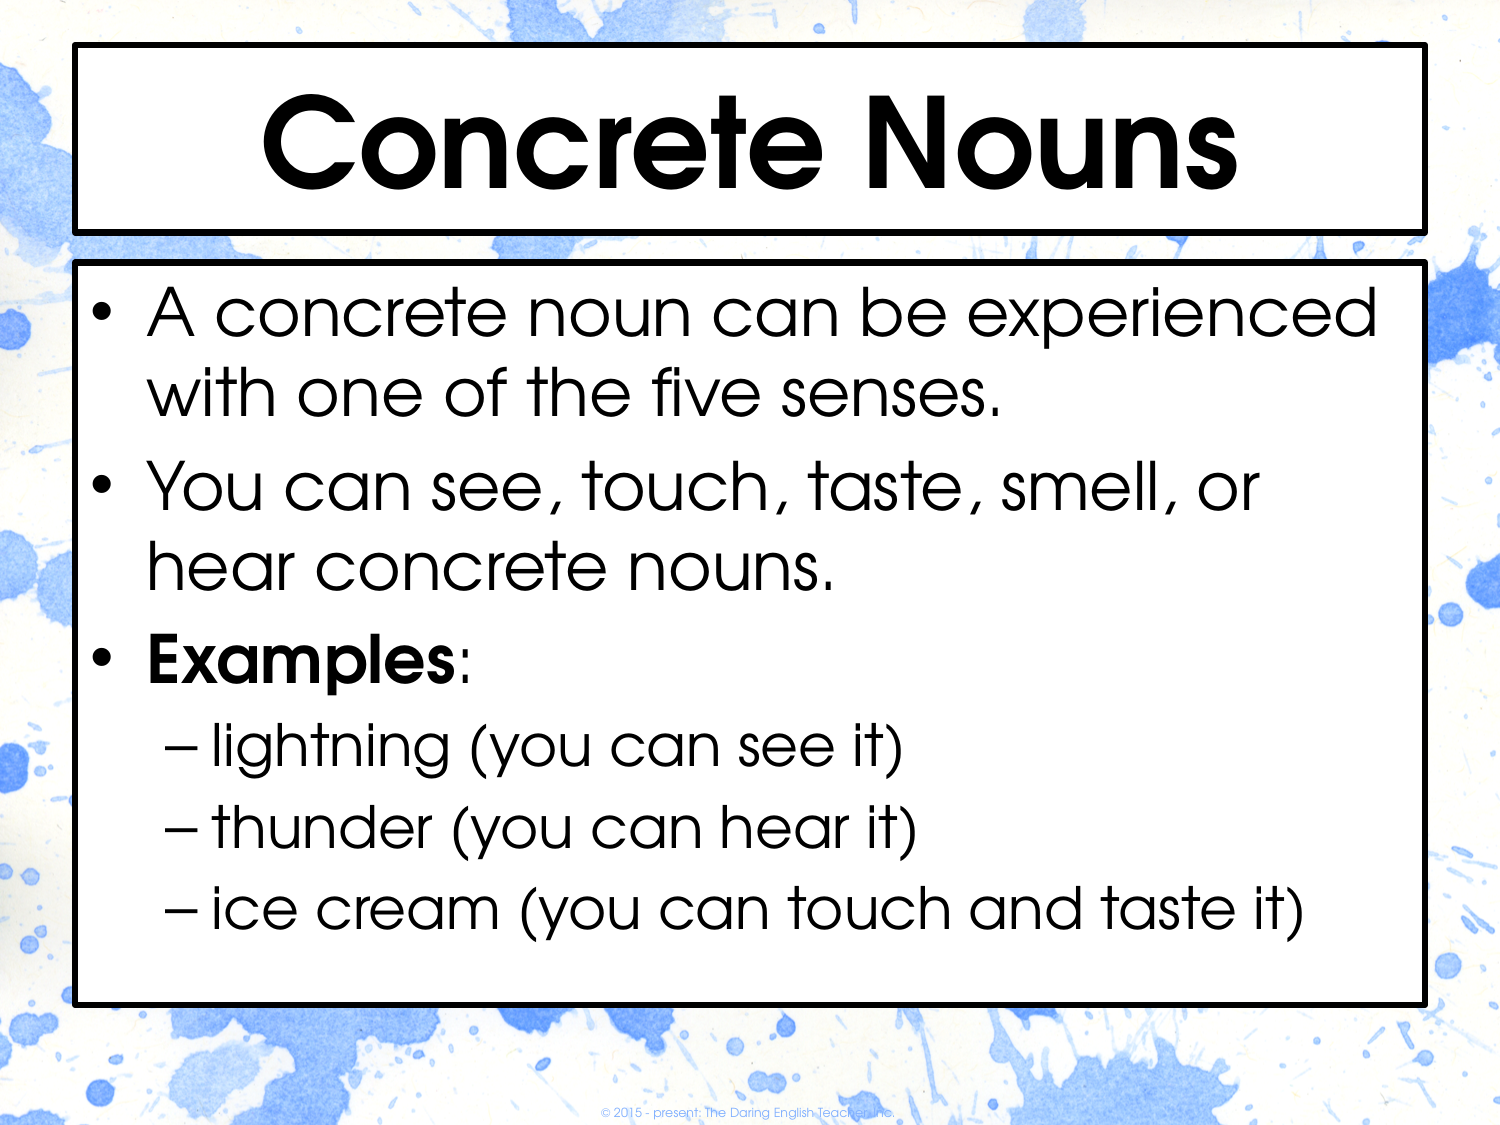

# Concrete Nouns
A concrete noun can be experienced with one of the five senses.
You can see, touch, taste, smell, or hear concrete nouns.
Examples:
lightning (you can see it)
thunder (you can hear it)
ice cream (you can touch and taste it)